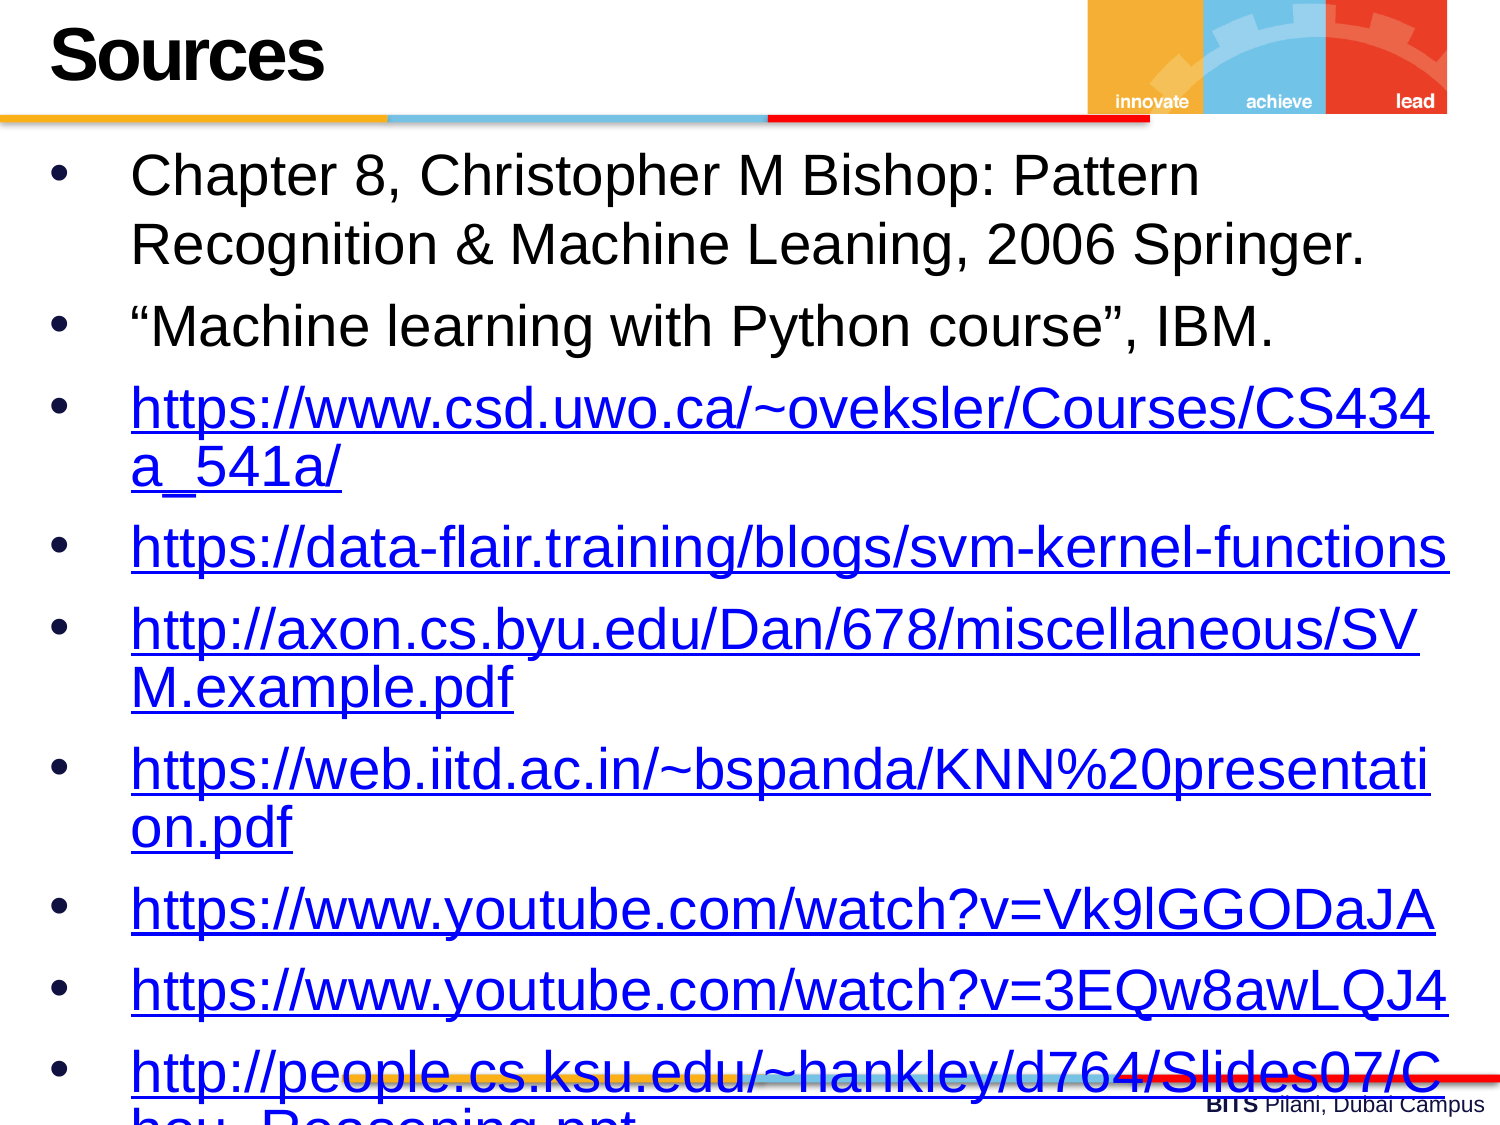

Sources
Chapter 8, Christopher M Bishop: Pattern Recognition & Machine Leaning, 2006 Springer.
“Machine learning with Python course”, IBM.
https://www.csd.uwo.ca/~oveksler/Courses/CS434a_541a/
https://data-flair.training/blogs/svm-kernel-functions
http://axon.cs.byu.edu/Dan/678/miscellaneous/SVM.example.pdf
https://web.iitd.ac.in/~bspanda/KNN%20presentation.pdf
https://www.youtube.com/watch?v=Vk9lGGODaJA
https://www.youtube.com/watch?v=3EQw8awLQJ4
http://people.cs.ksu.edu/~hankley/d764/Slides07/Chou_Reasoning.ppt